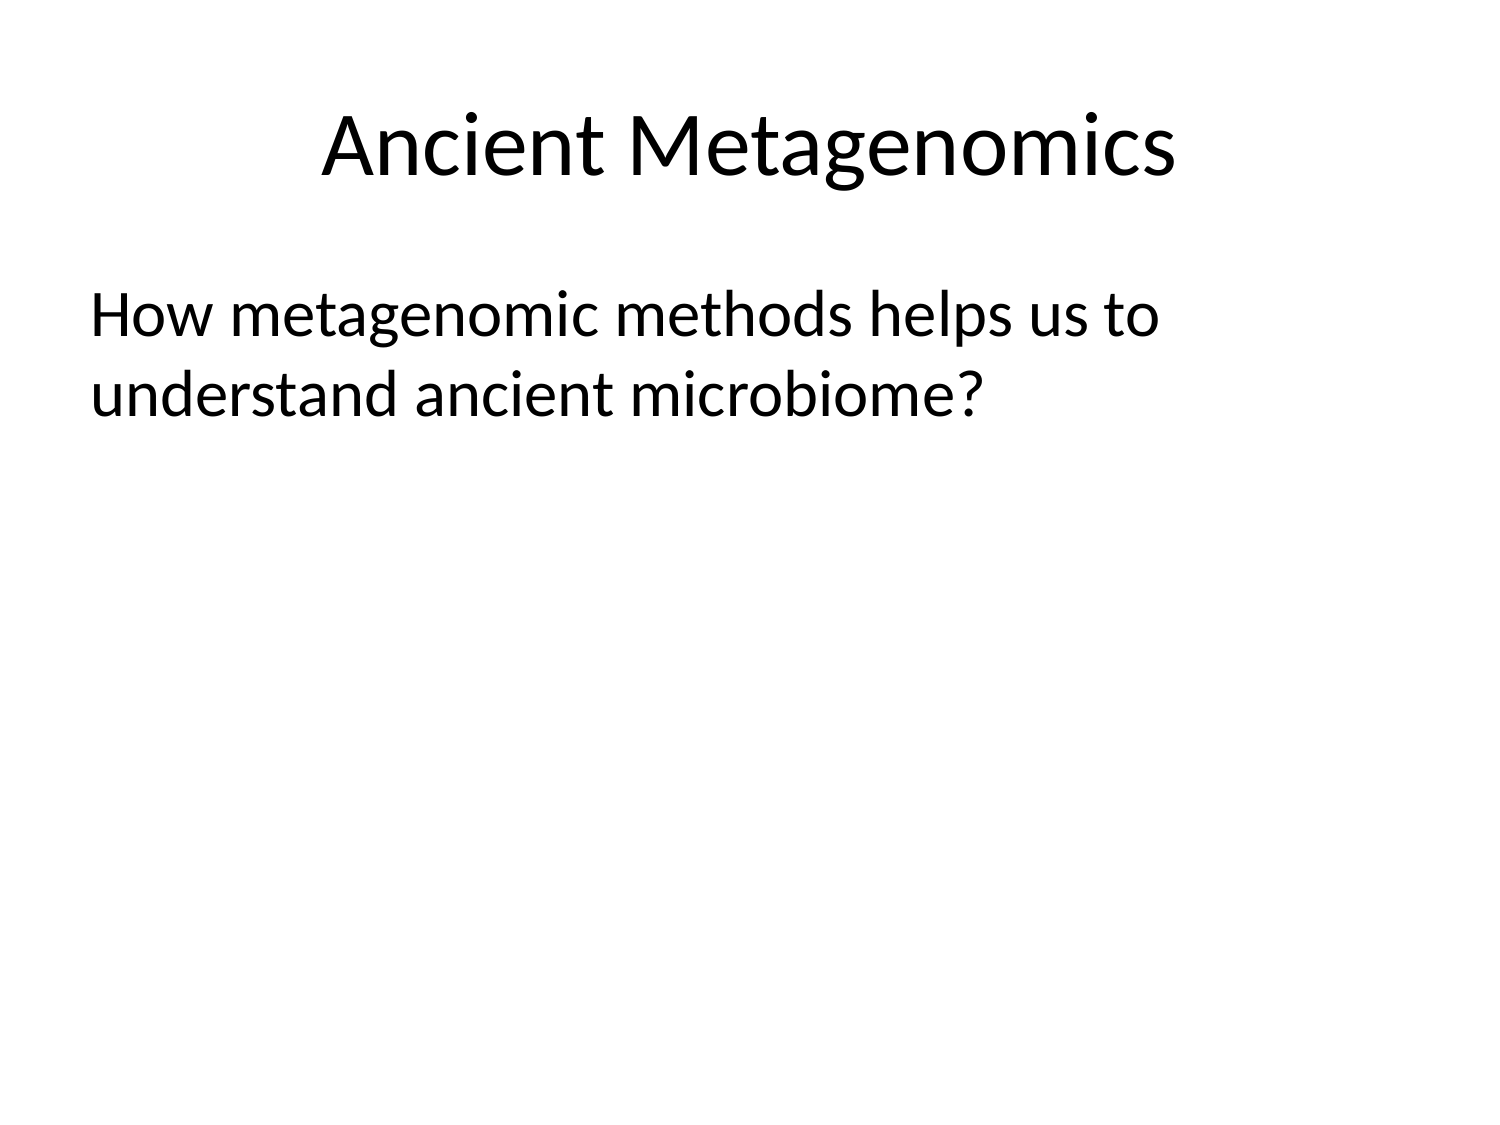

# Ancient Metagenomics
How metagenomic methods helps us to understand ancient microbiome?